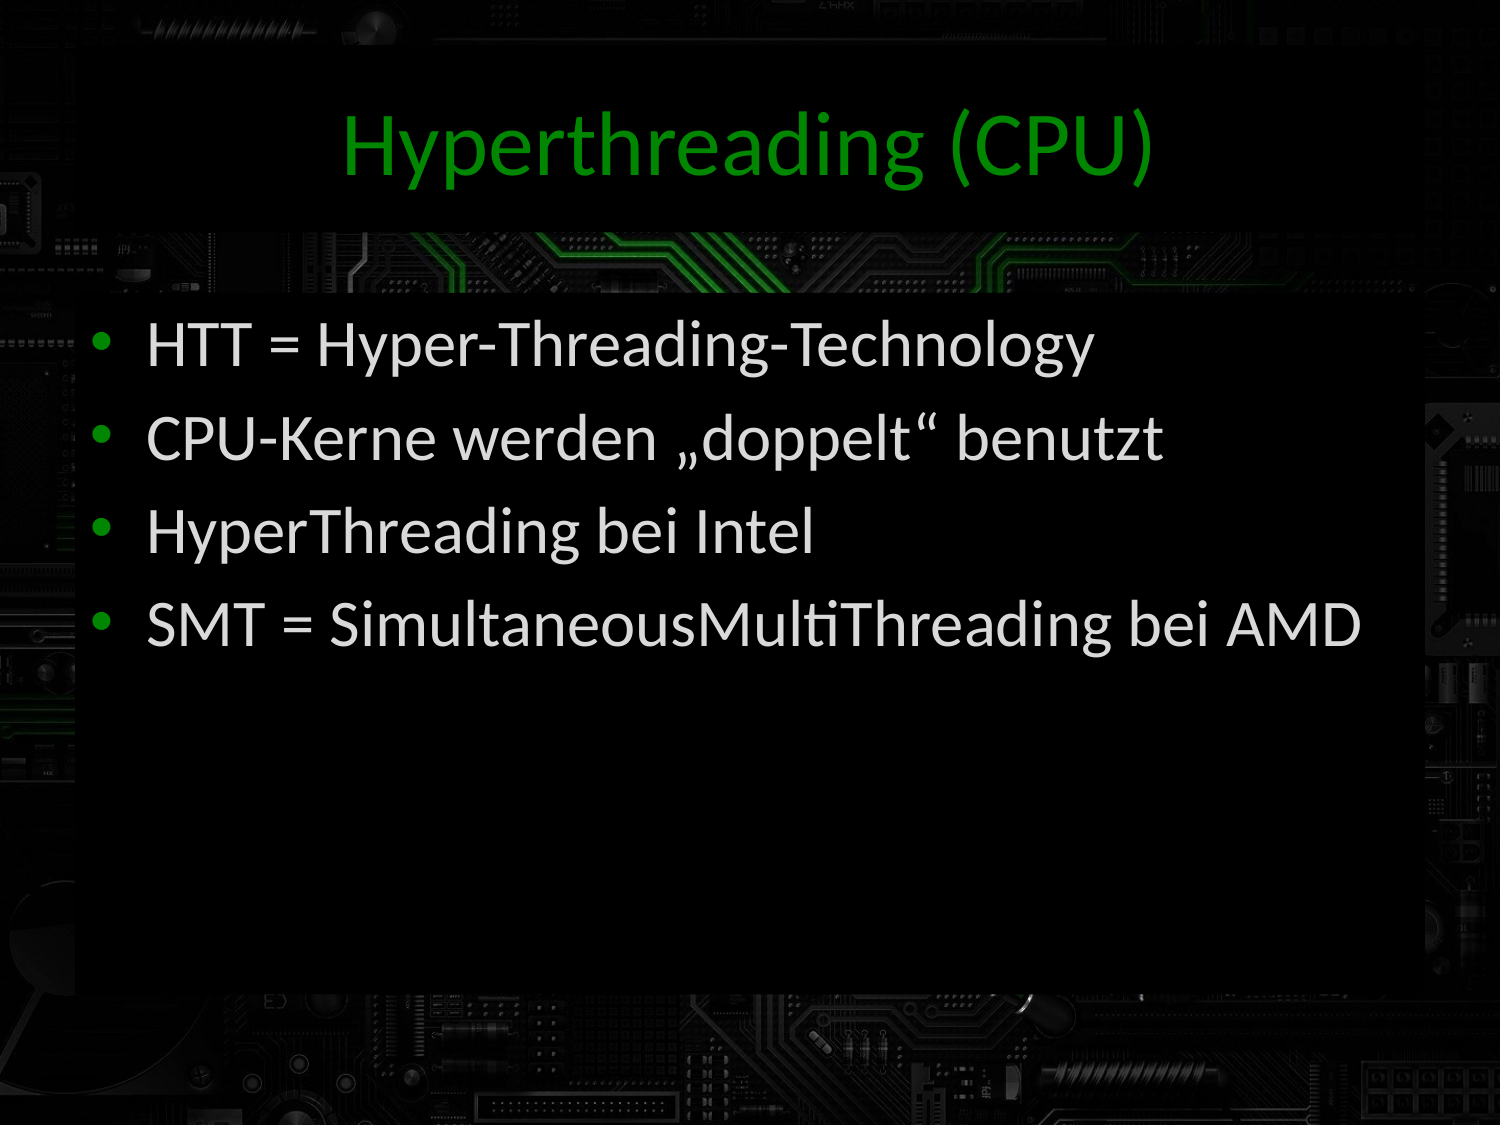

Hyperthreading (CPU)
HTT = Hyper-Threading-Technology
CPU-Kerne werden „doppelt“ benutzt
HyperThreading bei Intel
SMT = SimultaneousMultiThreading bei AMD